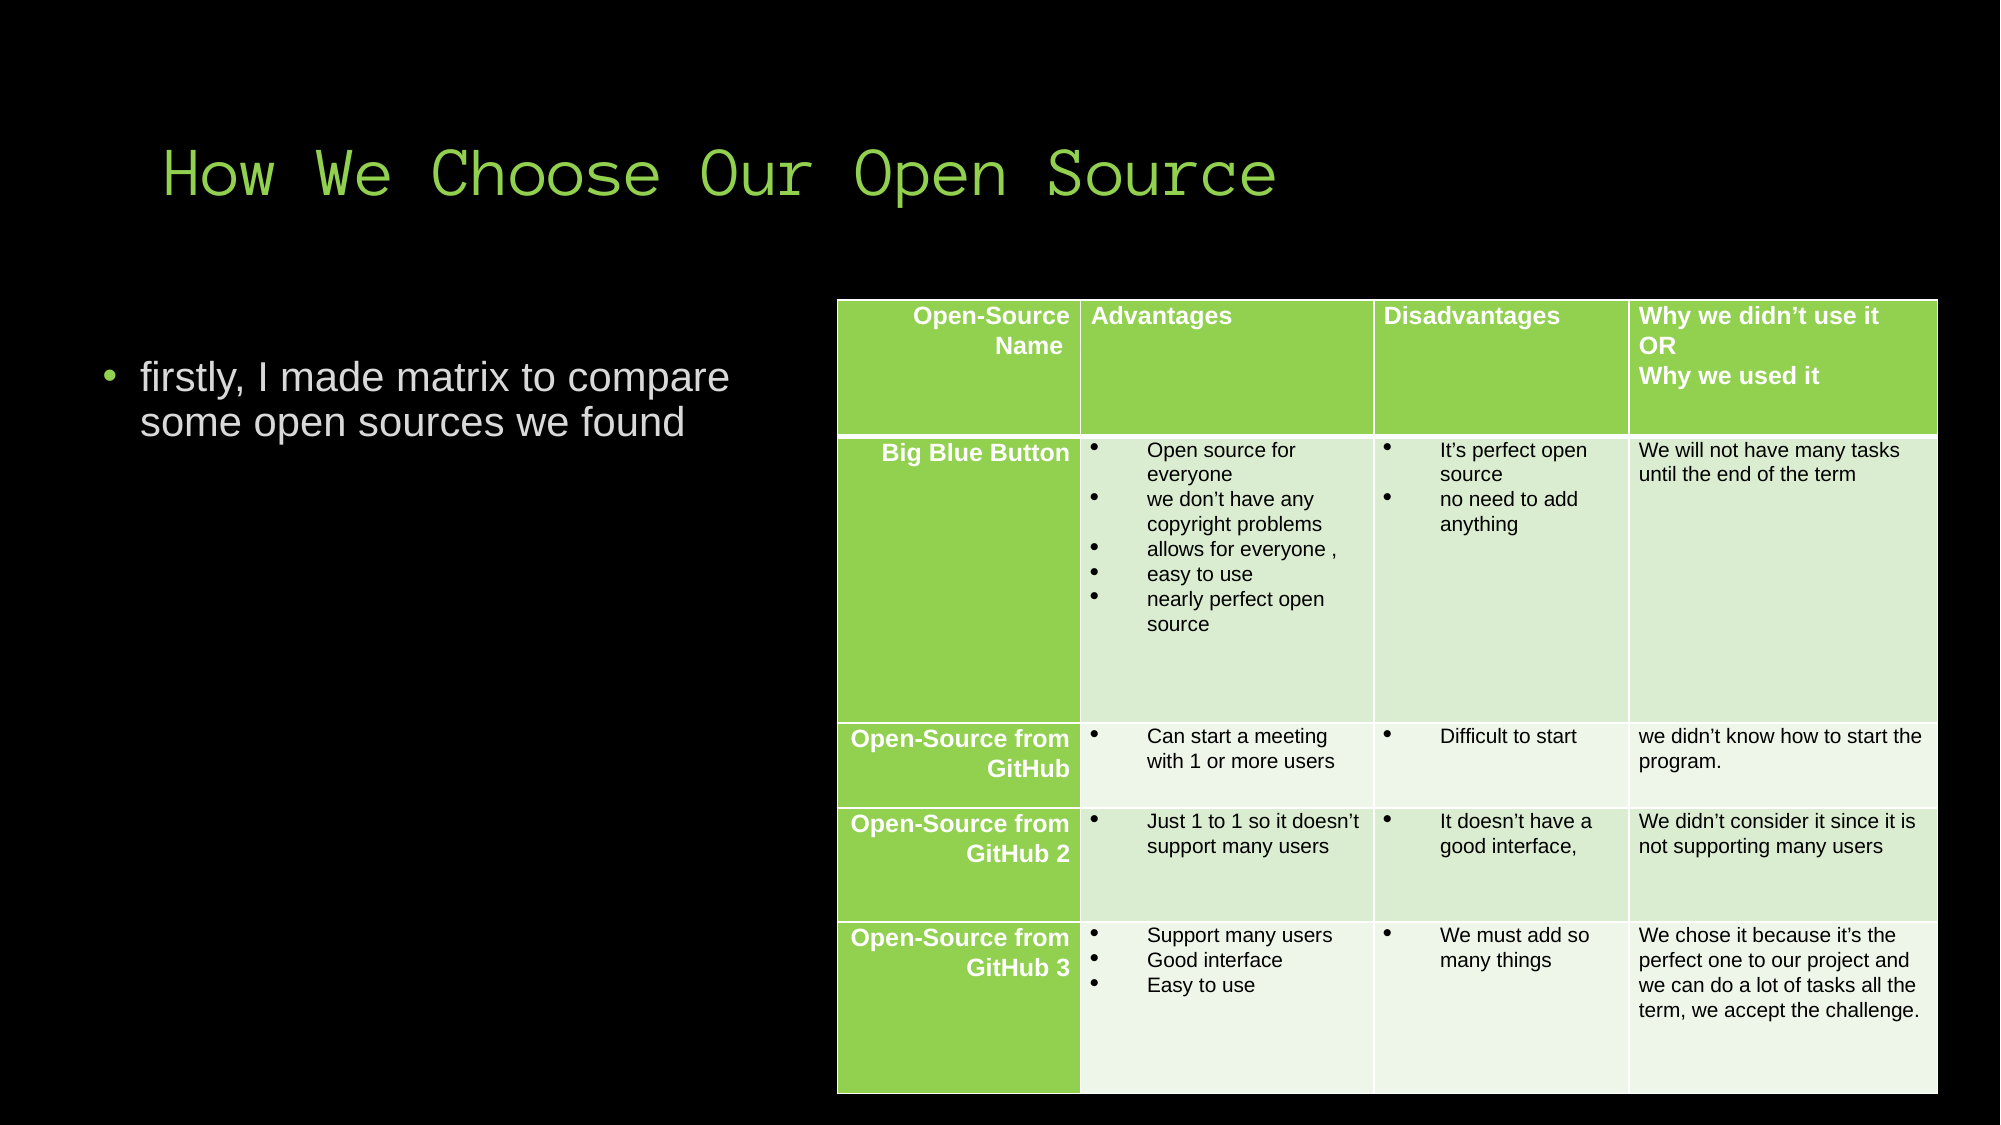

# How We Choose Our Open Source
| Open-Source Name | Advantages | Disadvantages | Why we didn’t use it OR Why we used it |
| --- | --- | --- | --- |
| Big Blue Button | Open source for everyone we don’t have any copyright problems allows for everyone , easy to use nearly perfect open source | It’s perfect open source no need to add anything | We will not have many tasks until the end of the term |
| Open-Source from GitHub | Can start a meeting with 1 or more users | Difficult to start | we didn’t know how to start the program. |
| Open-Source from GitHub 2 | Just 1 to 1 so it doesn’t support many users | It doesn’t have a good interface, | We didn’t consider it since it is not supporting many users |
| Open-Source from GitHub 3 | Support many users Good interface Easy to use | We must add so many things | We chose it because it’s the perfect one to our project and we can do a lot of tasks all the term, we accept the challenge. |
firstly, I made matrix to compare some open sources we found